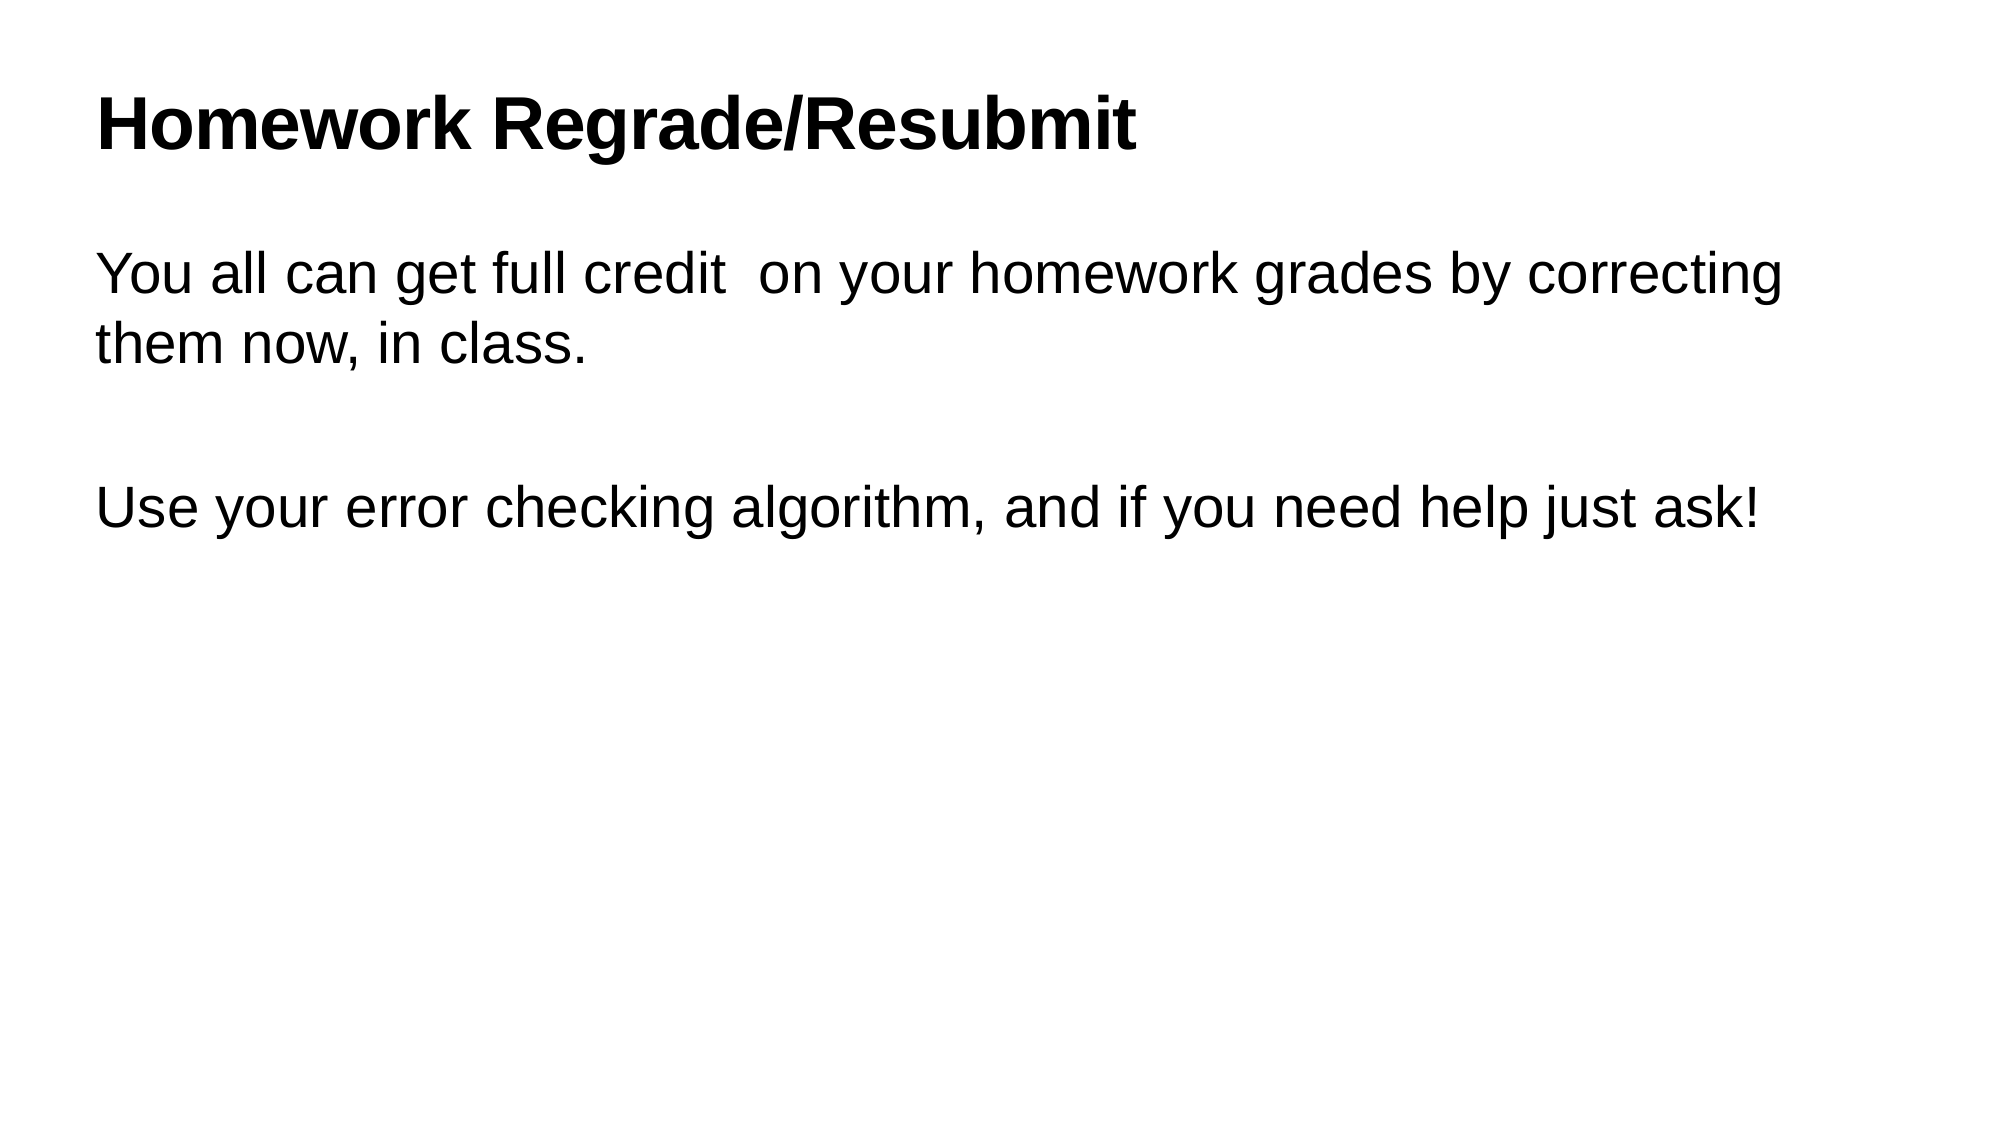

# Homework Regrade/Resubmit
You all can get full credit  on your homework grades by correcting them now, in class.

Use your error checking algorithm, and if you need help just ask!